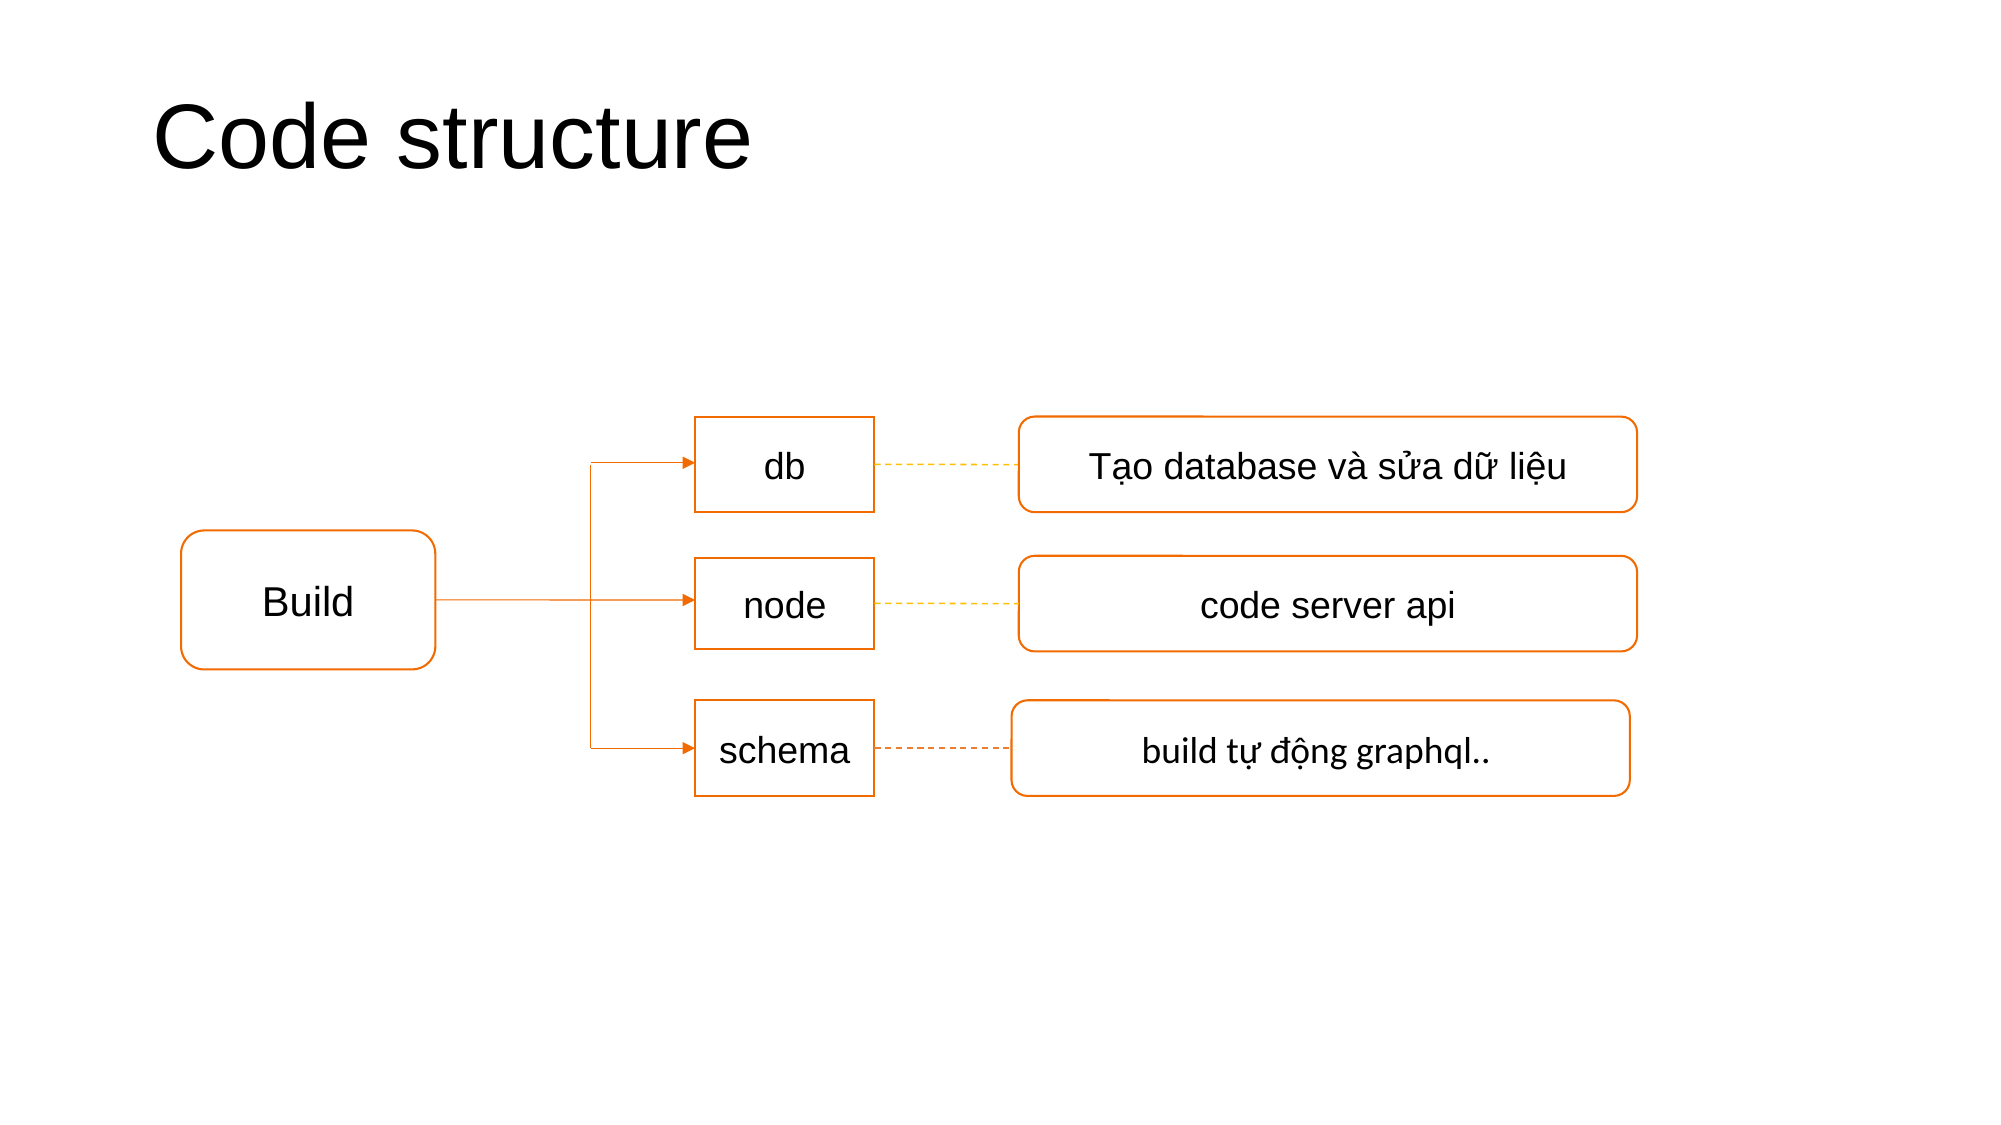

# Code structure
db
Tạo database và sửa dữ liệu
Build
code server api
node
schema
build tự động graphql..